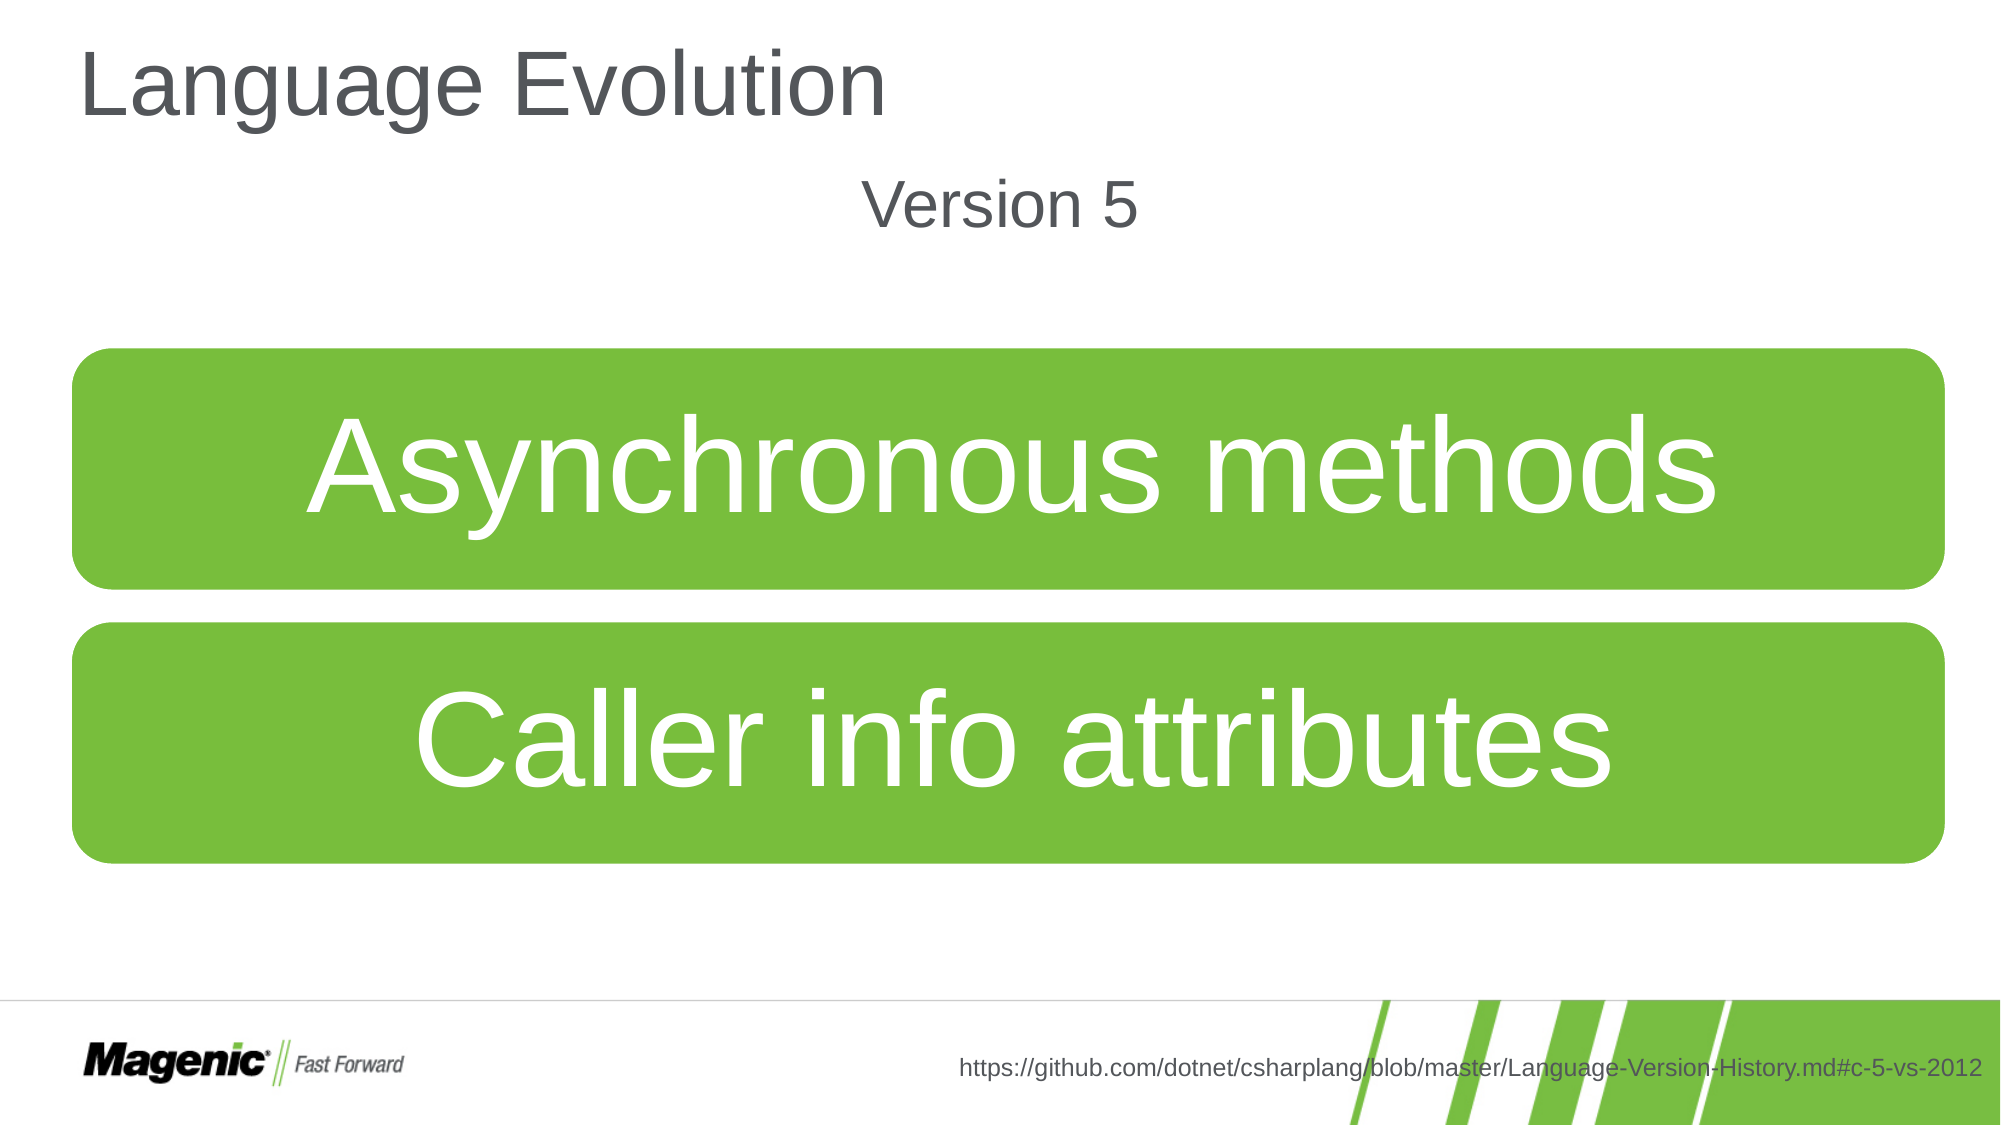

# Language Evolution
Version 5
Asynchronous methods
Caller info attributes
https://github.com/dotnet/csharplang/blob/master/Language-Version-History.md#c-5-vs-2012